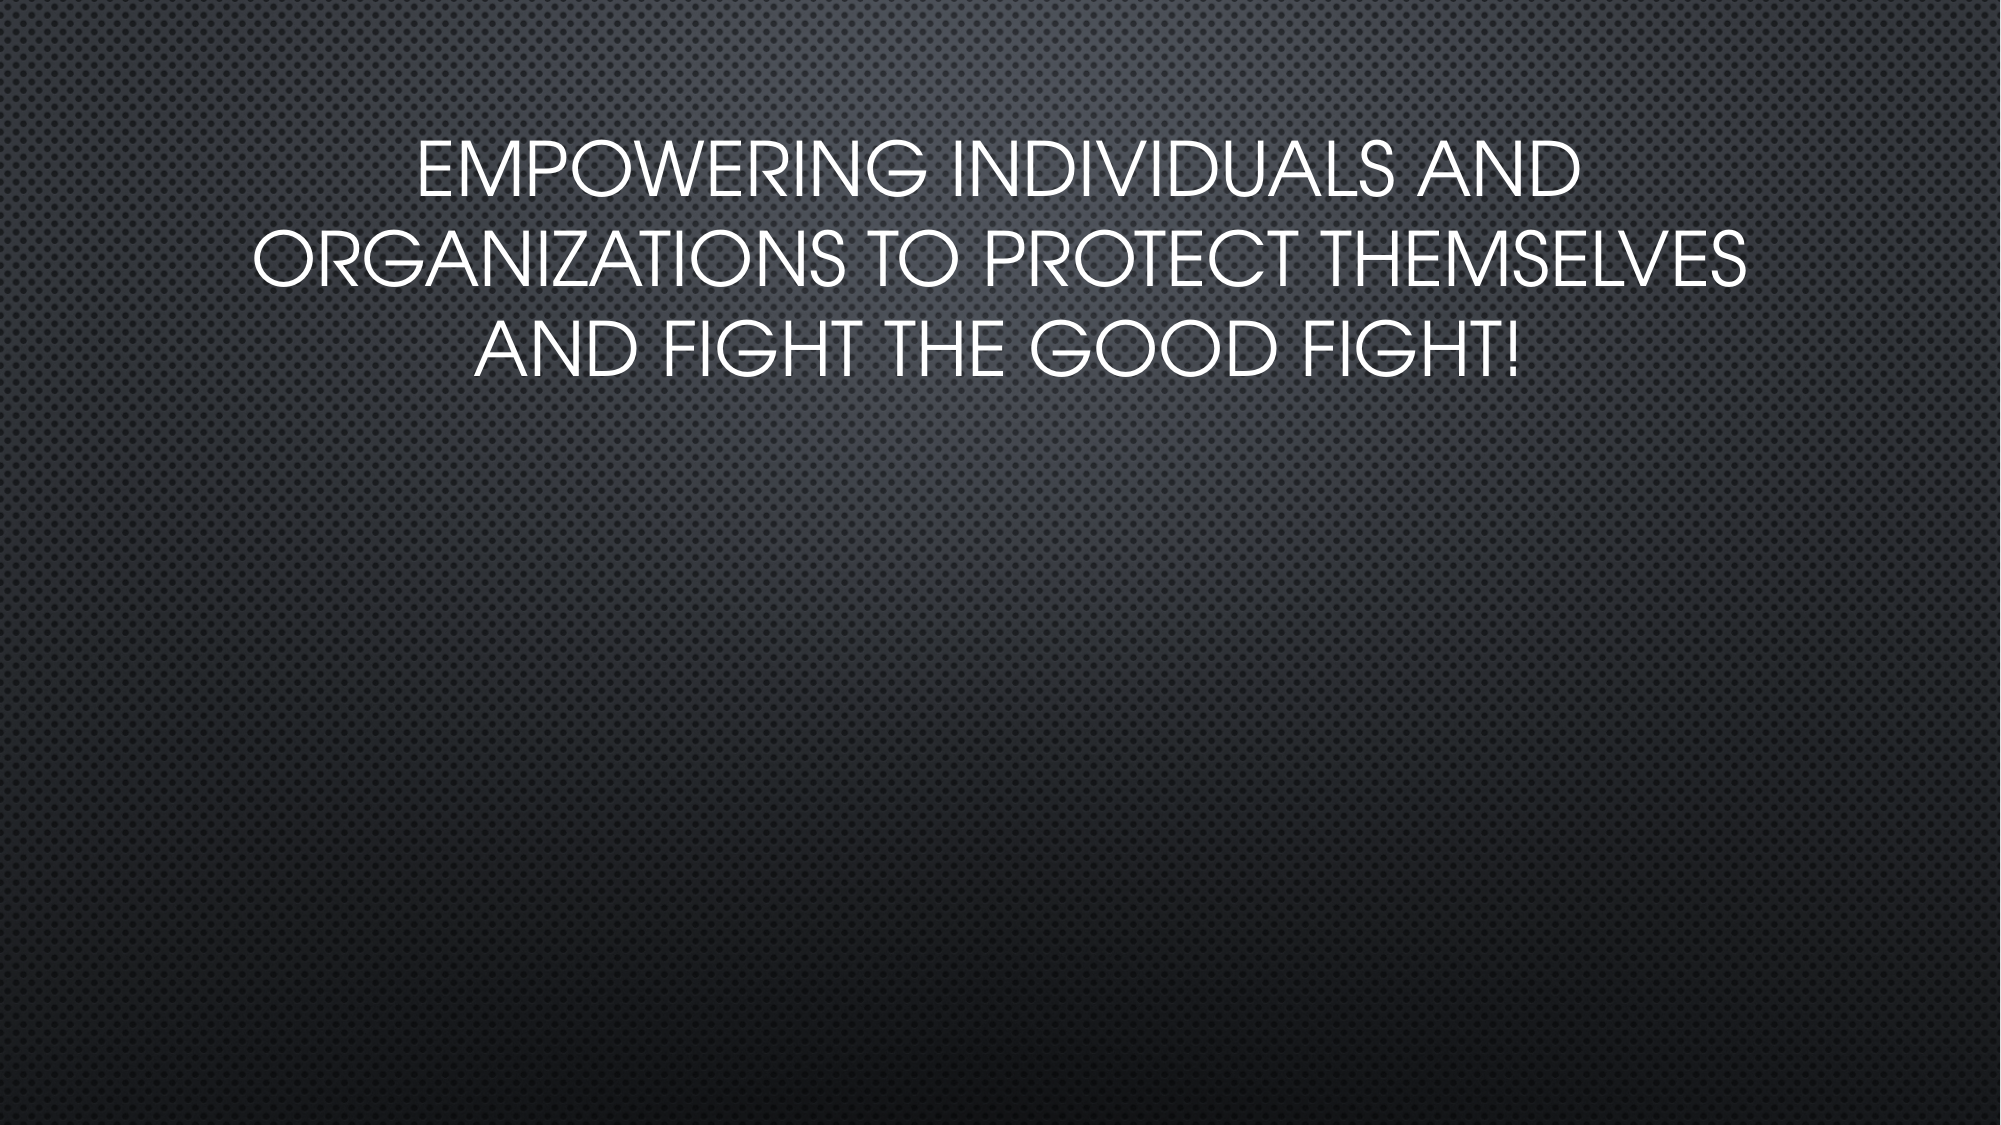

# Empowering individuals and organizations to protect themselves and fight the good fight!